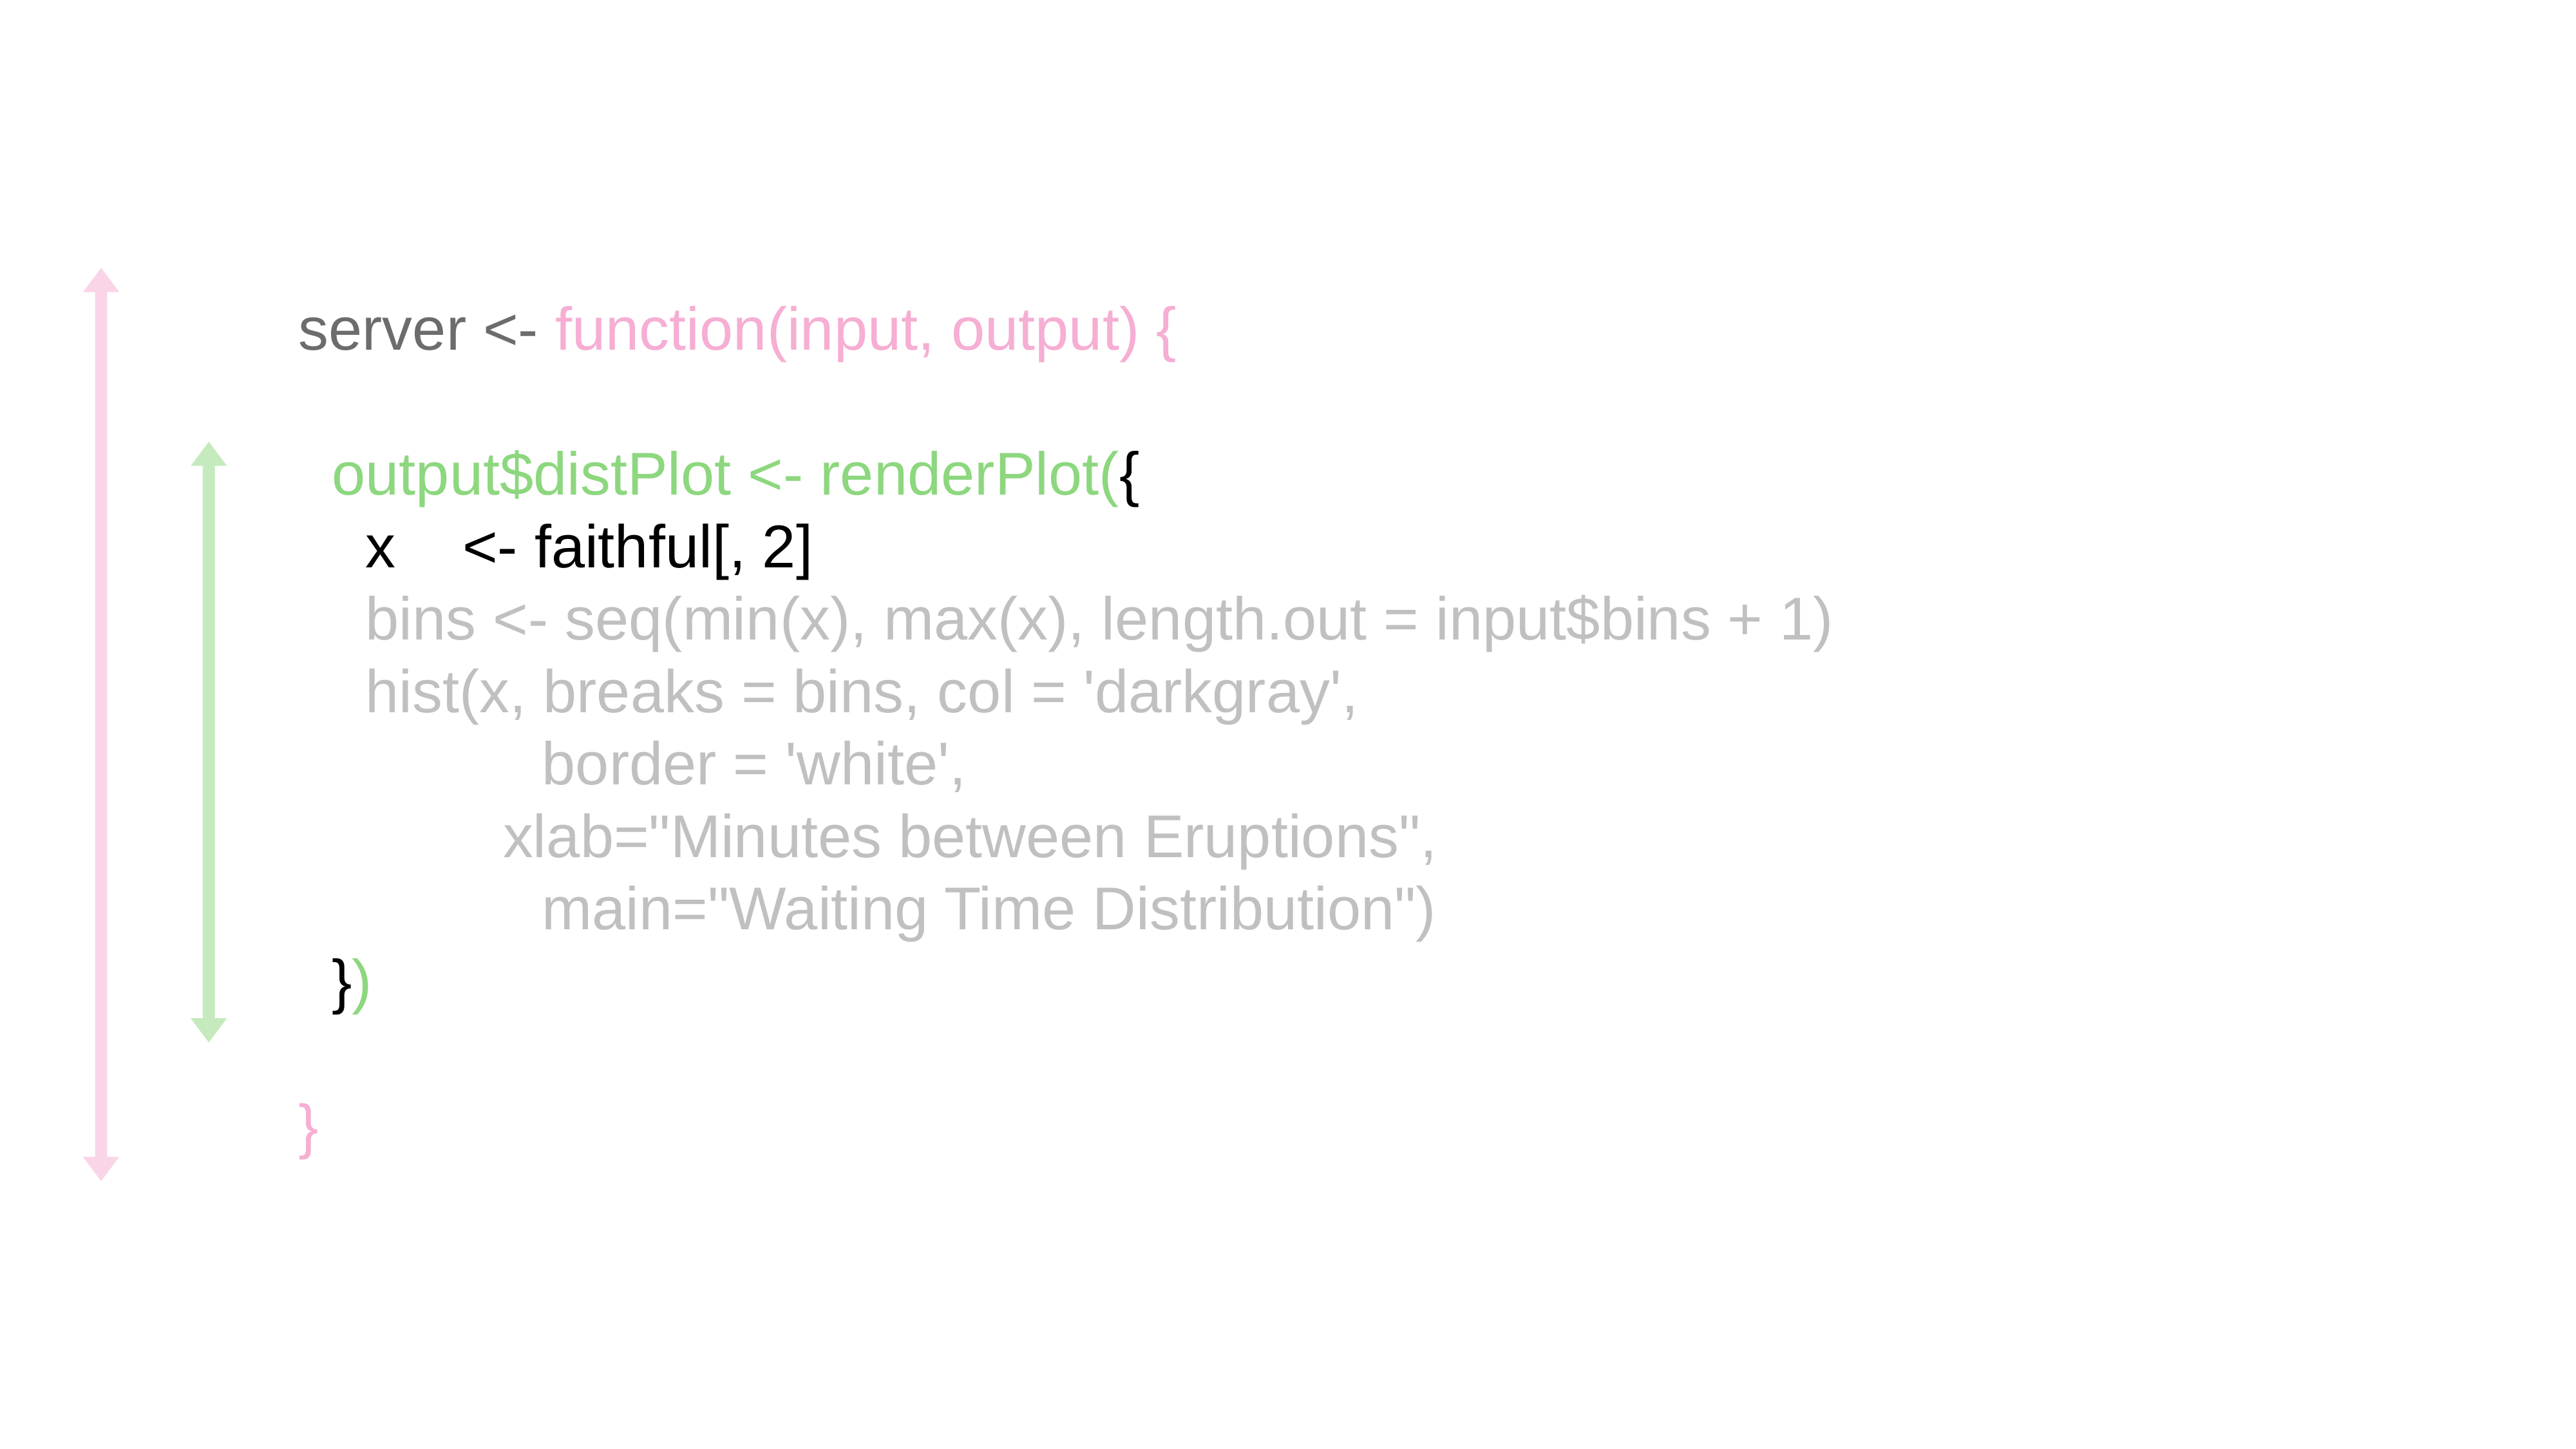

server <- function(input, output) {

  output$distPlot <- renderPlot({
    x    <- faithful[, 2]
    bins <- seq(min(x), max(x), length.out = input$bins + 1)
    hist(x, breaks = bins, col = 'darkgray',
   border = 'white',
     xlab="Minutes between Eruptions",
   main="Waiting Time Distribution")
  })

}